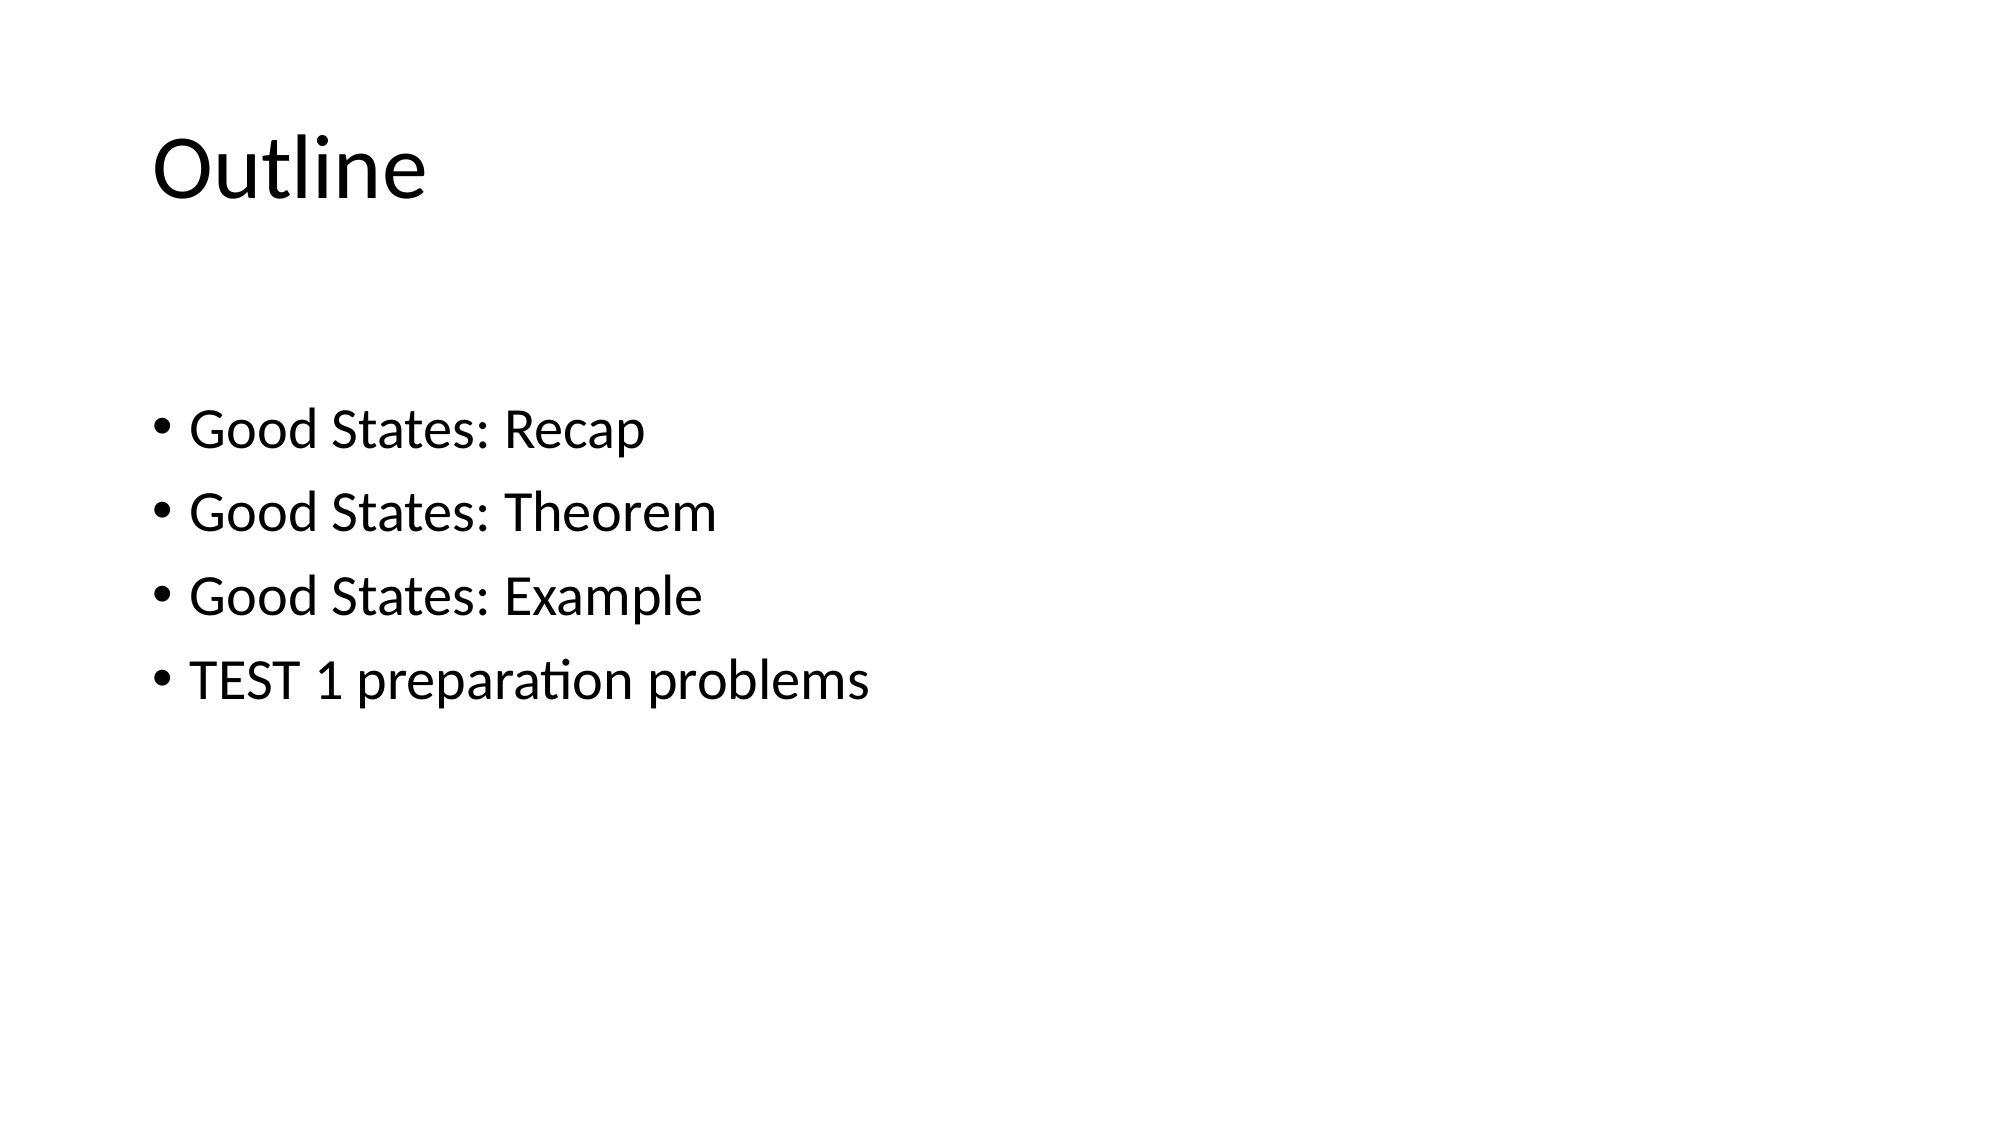

# Outline

Good States: Recap
Good States: Theorem
Good States: Example
TEST 1 preparation problems